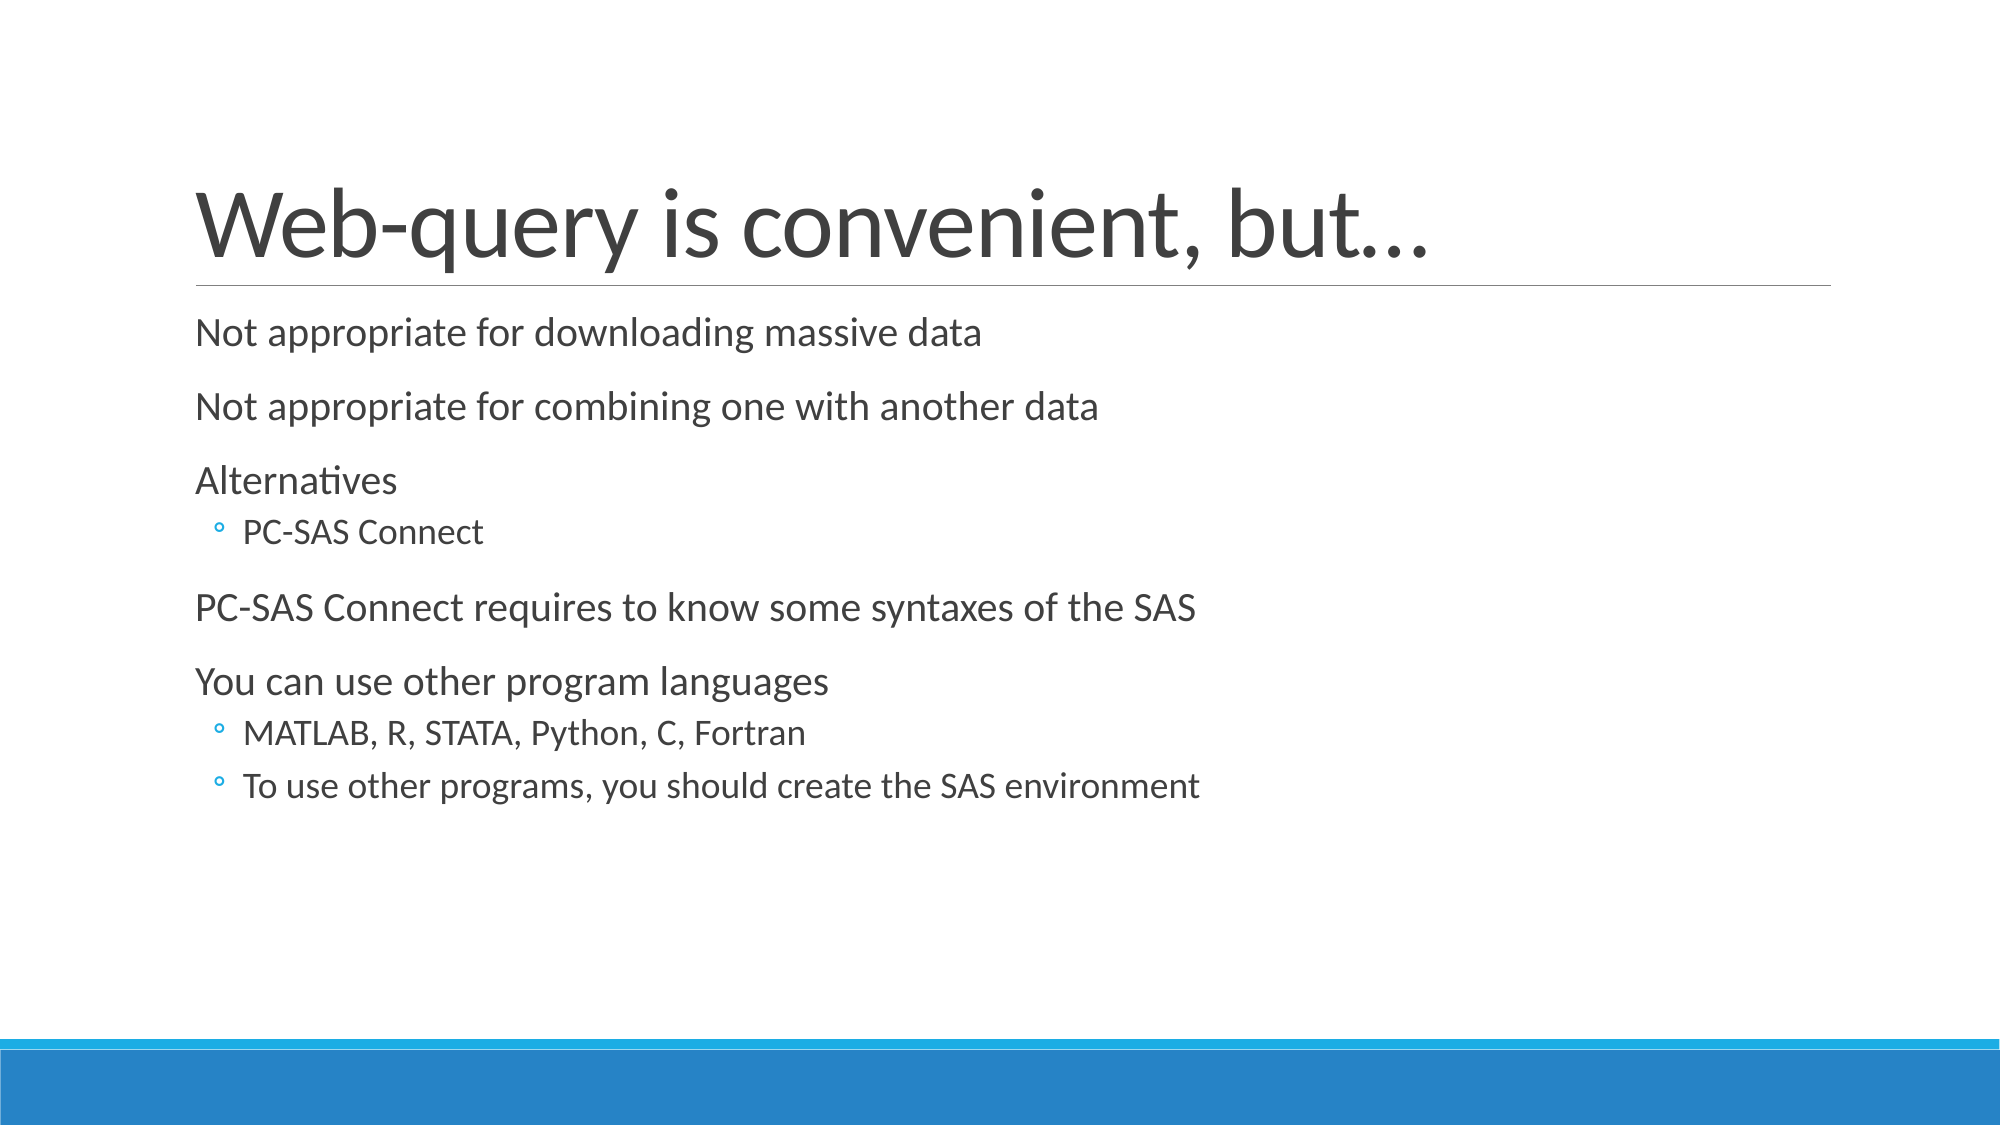

# Web-query is convenient, but…
Not appropriate for downloading massive data
Not appropriate for combining one with another data
Alternatives
PC-SAS Connect
PC-SAS Connect requires to know some syntaxes of the SAS
You can use other program languages
MATLAB, R, STATA, Python, C, Fortran
To use other programs, you should create the SAS environment